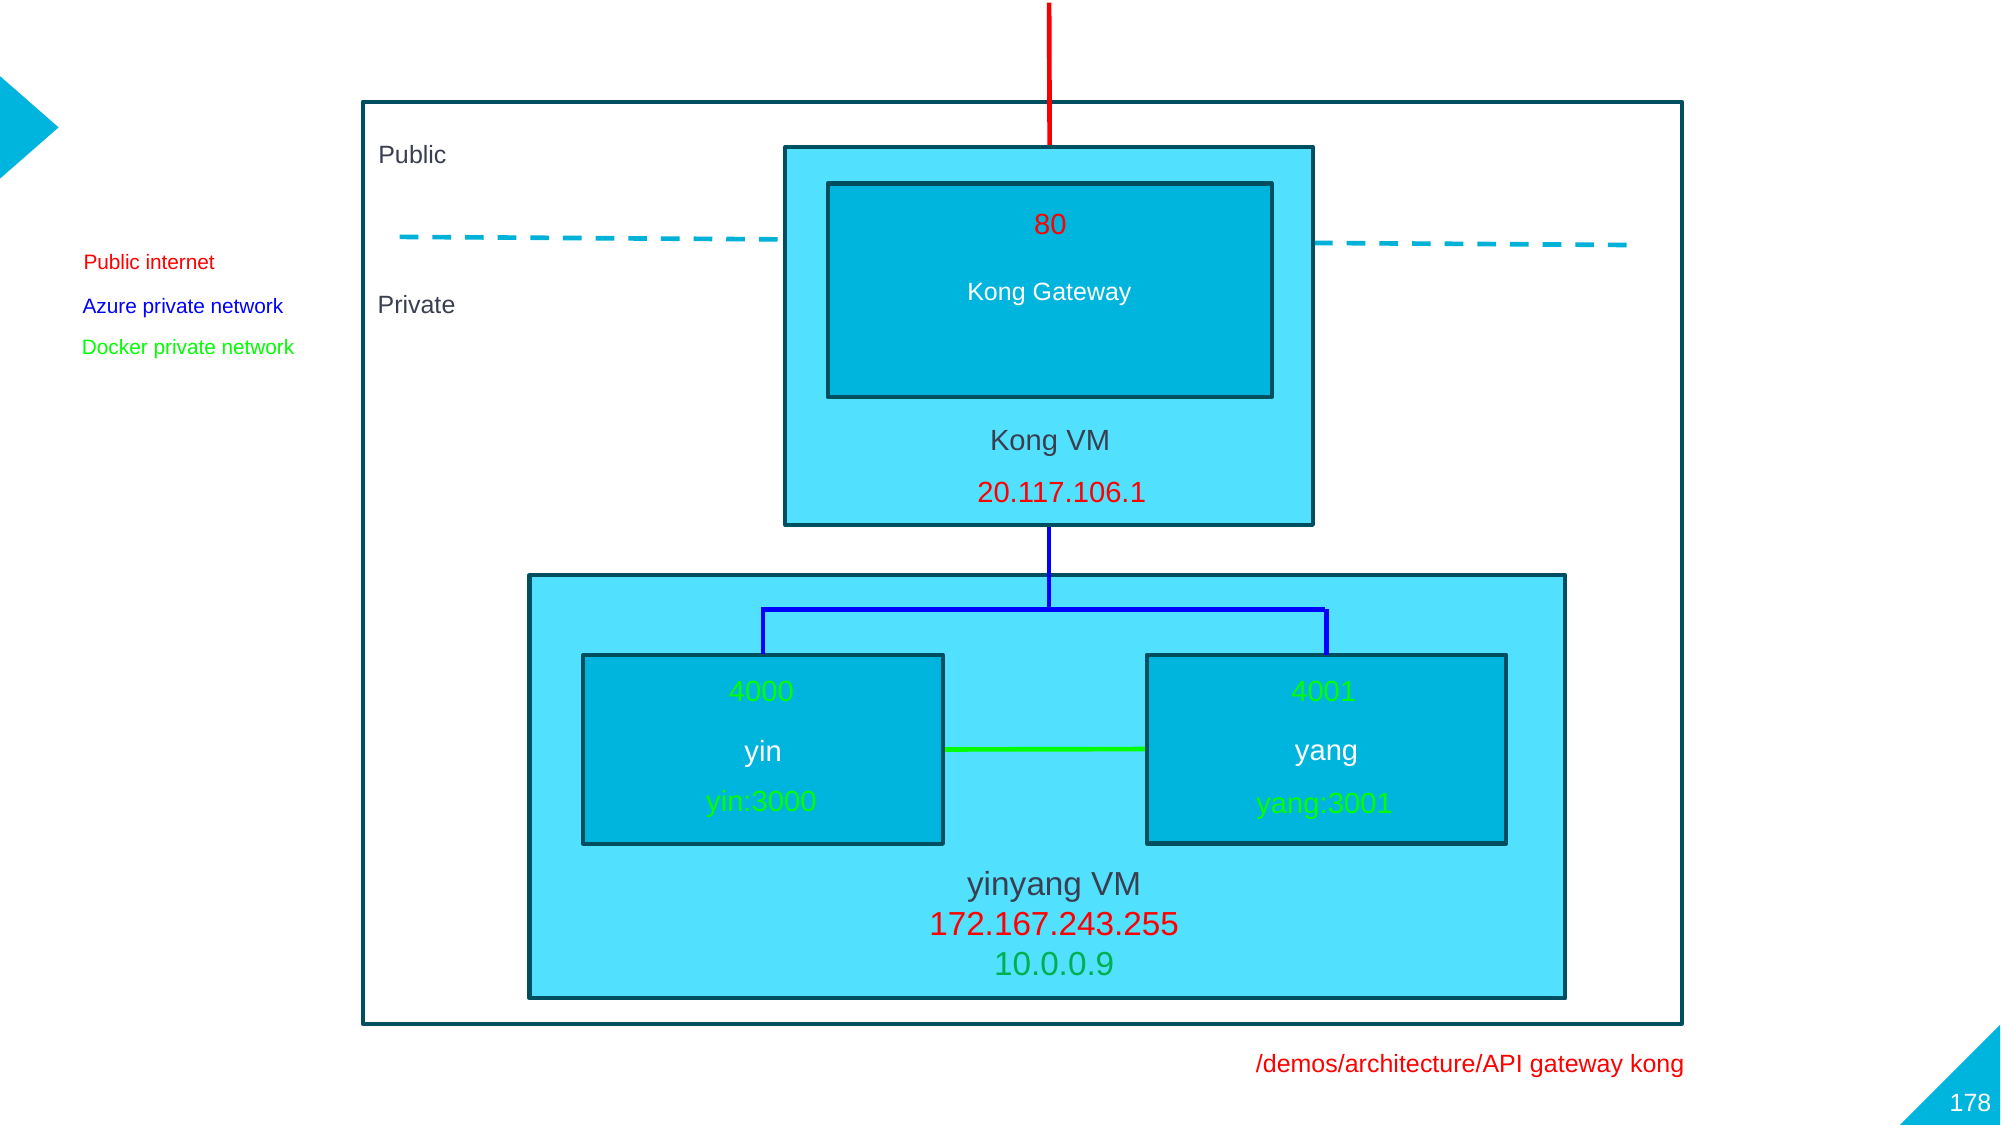

Public
Host OS
Kong Gateway
80
Private
Kong VM

yang
yin
4000
4001
yin:3000
yang:3001
yinyang VM
172.167.243.255
10.0.0.9
20.117.106.1
Public internet
Azure private network
Docker private network
178
/demos/architecture/API gateway kong